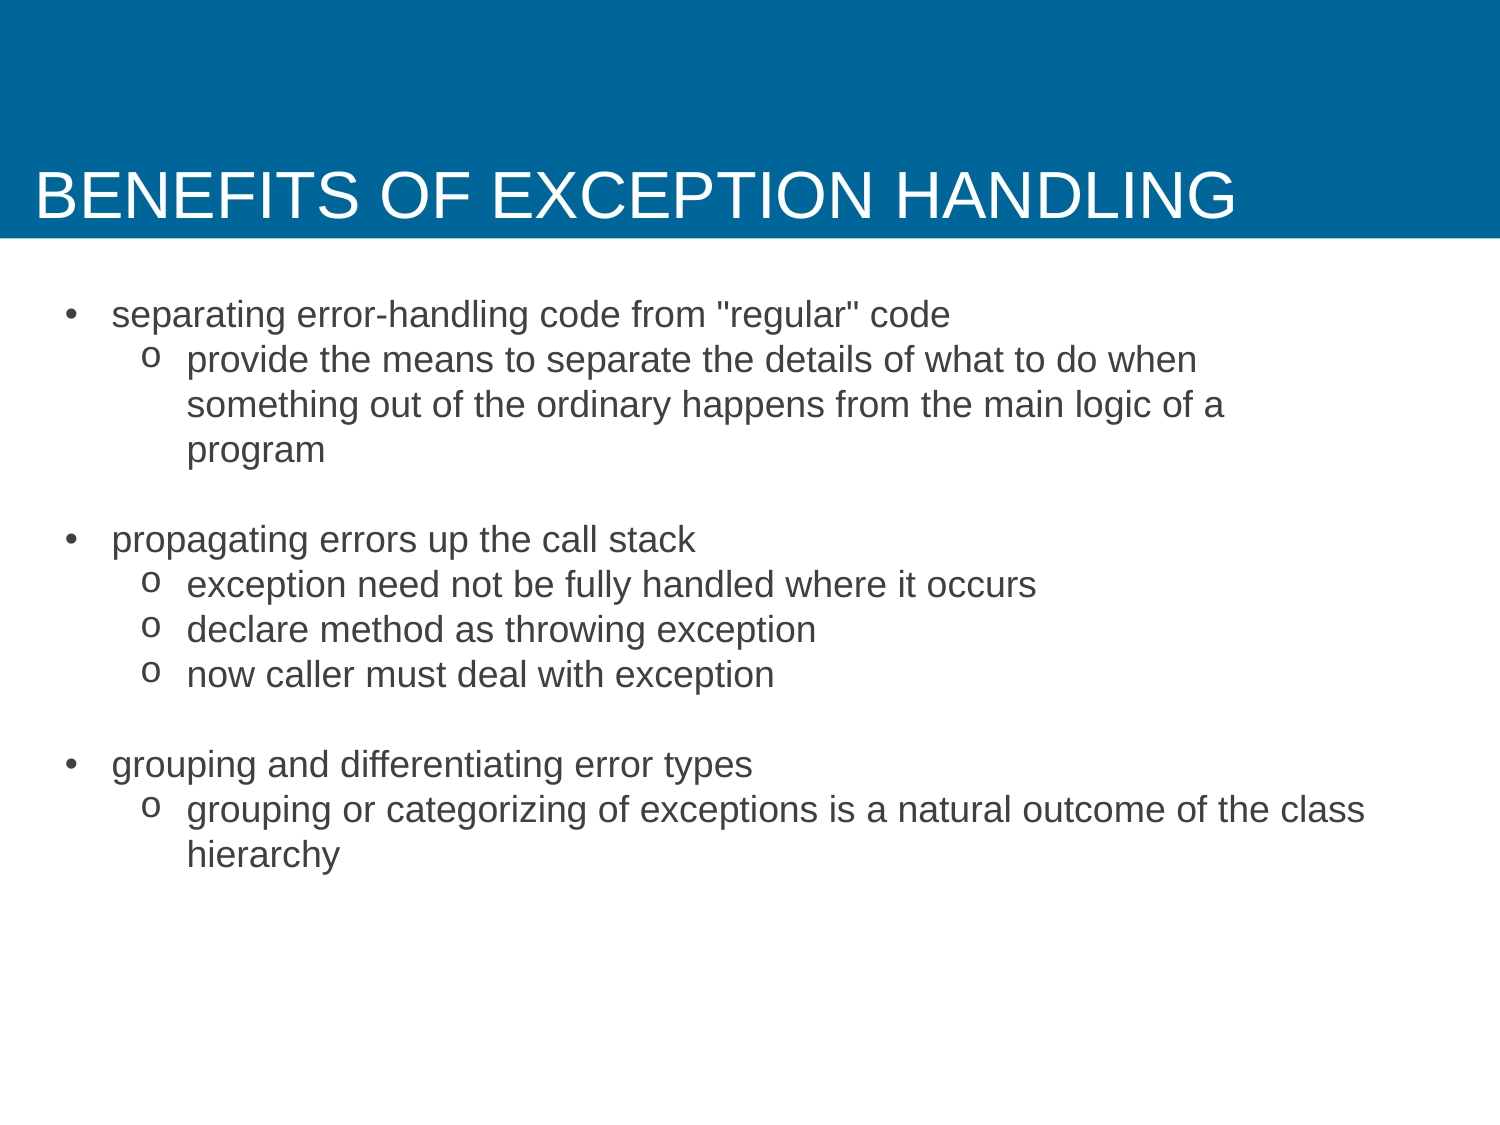

Benefits of Exception Handling
separating error-handling code from "regular" code
provide the means to separate the details of what to do when something out of the ordinary happens from the main logic of a program

propagating errors up the call stack
exception need not be fully handled where it occurs
declare method as throwing exception
now caller must deal with exception

grouping and differentiating error types
grouping or categorizing of exceptions is a natural outcome of the class hierarchy

144